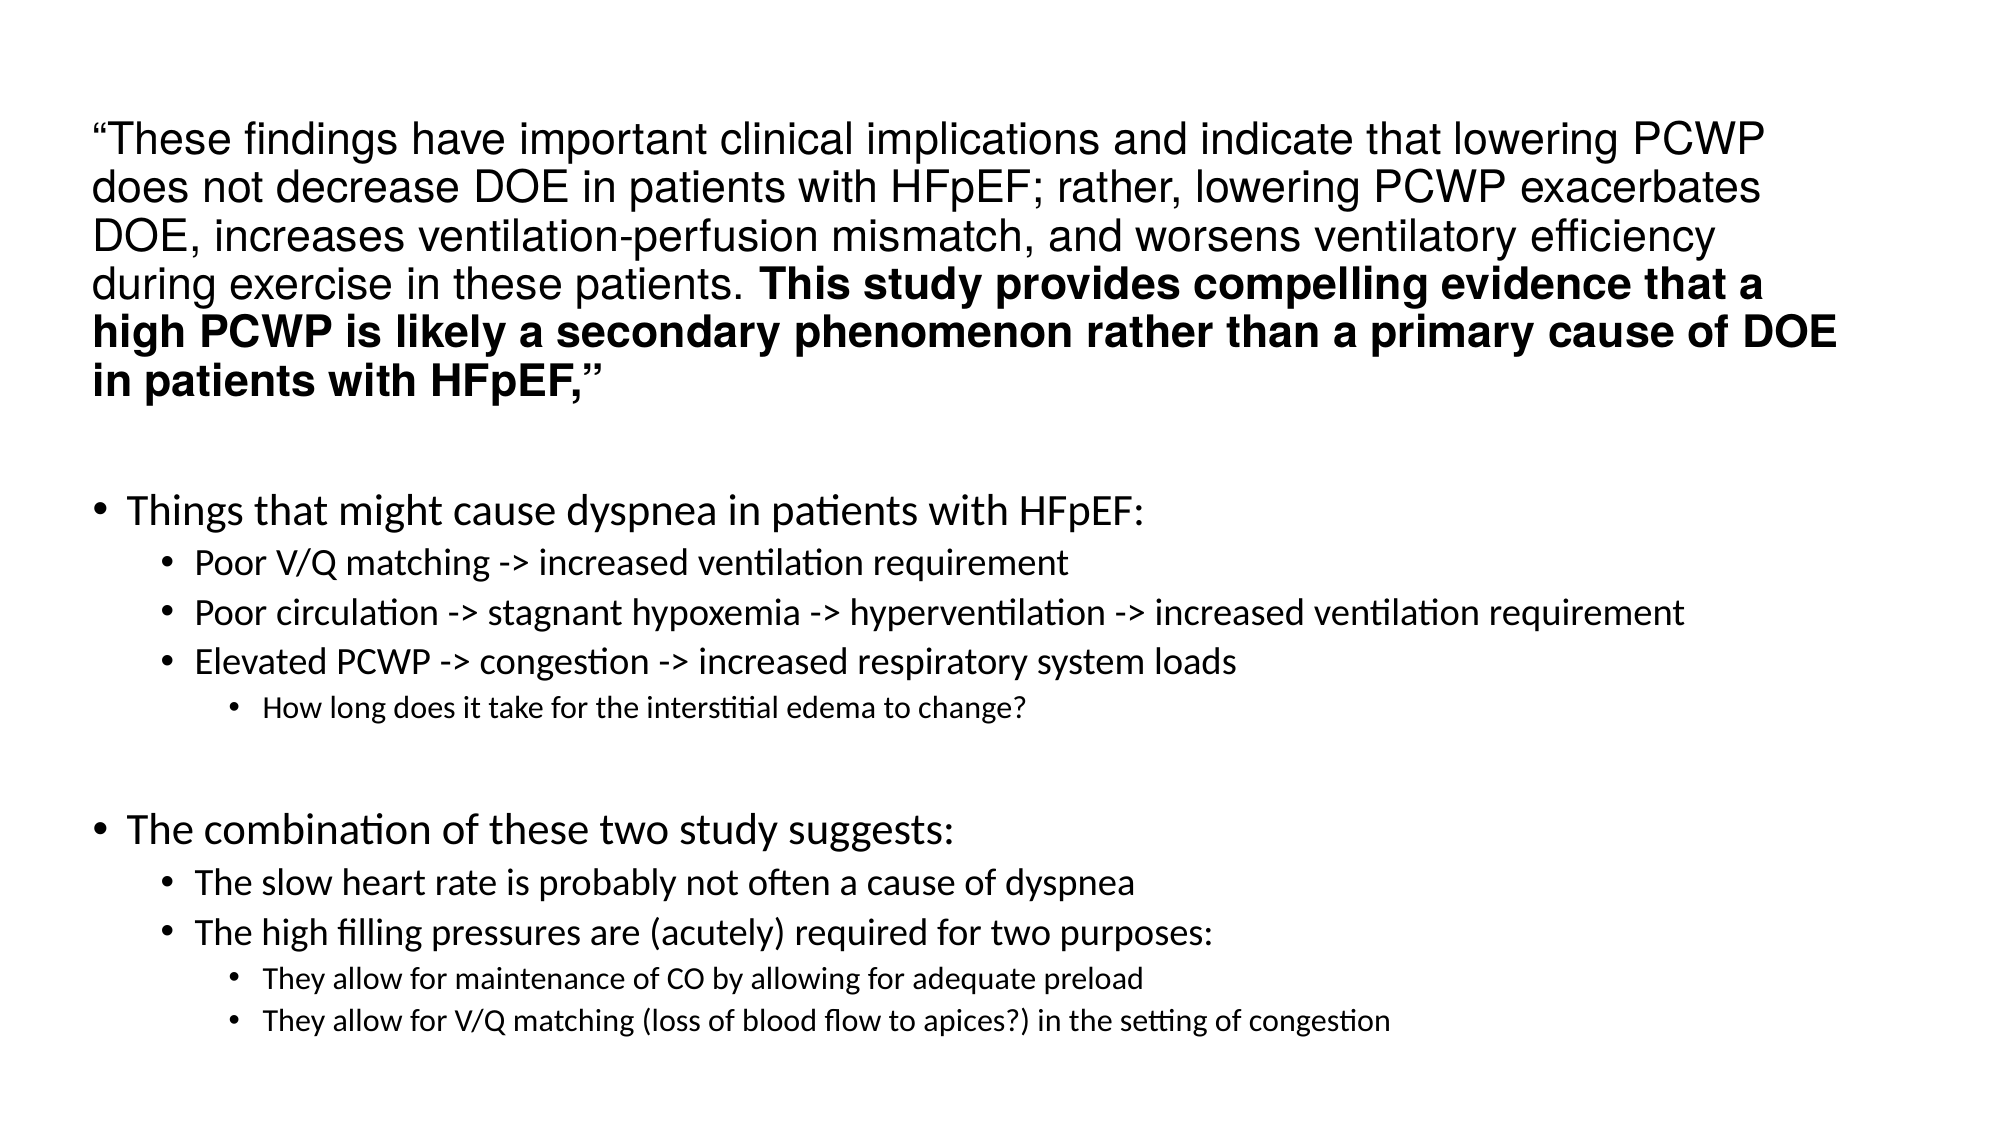

“These findings have important clinical implications and indicate that lowering PCWP does not decrease DOE in patients with HFpEF; rather, lowering PCWP exacerbates DOE, increases ventilation-perfusion mismatch, and worsens ventilatory efficiency during exercise in these patients. This study provides compelling evidence that a high PCWP is likely a secondary phenomenon rather than a primary cause of DOE in patients with HFpEF,”

Things that might cause dyspnea in patients with HFpEF:
Poor V/Q matching -> increased ventilation requirement
Poor circulation -> stagnant hypoxemia -> hyperventilation -> increased ventilation requirement
Elevated PCWP -> congestion -> increased respiratory system loads
How long does it take for the interstitial edema to change?

The combination of these two study suggests:
The slow heart rate is probably not often a cause of dyspnea
The high filling pressures are (acutely) required for two purposes:
They allow for maintenance of CO by allowing for adequate preload
They allow for V/Q matching (loss of blood flow to apices?) in the setting of congestion